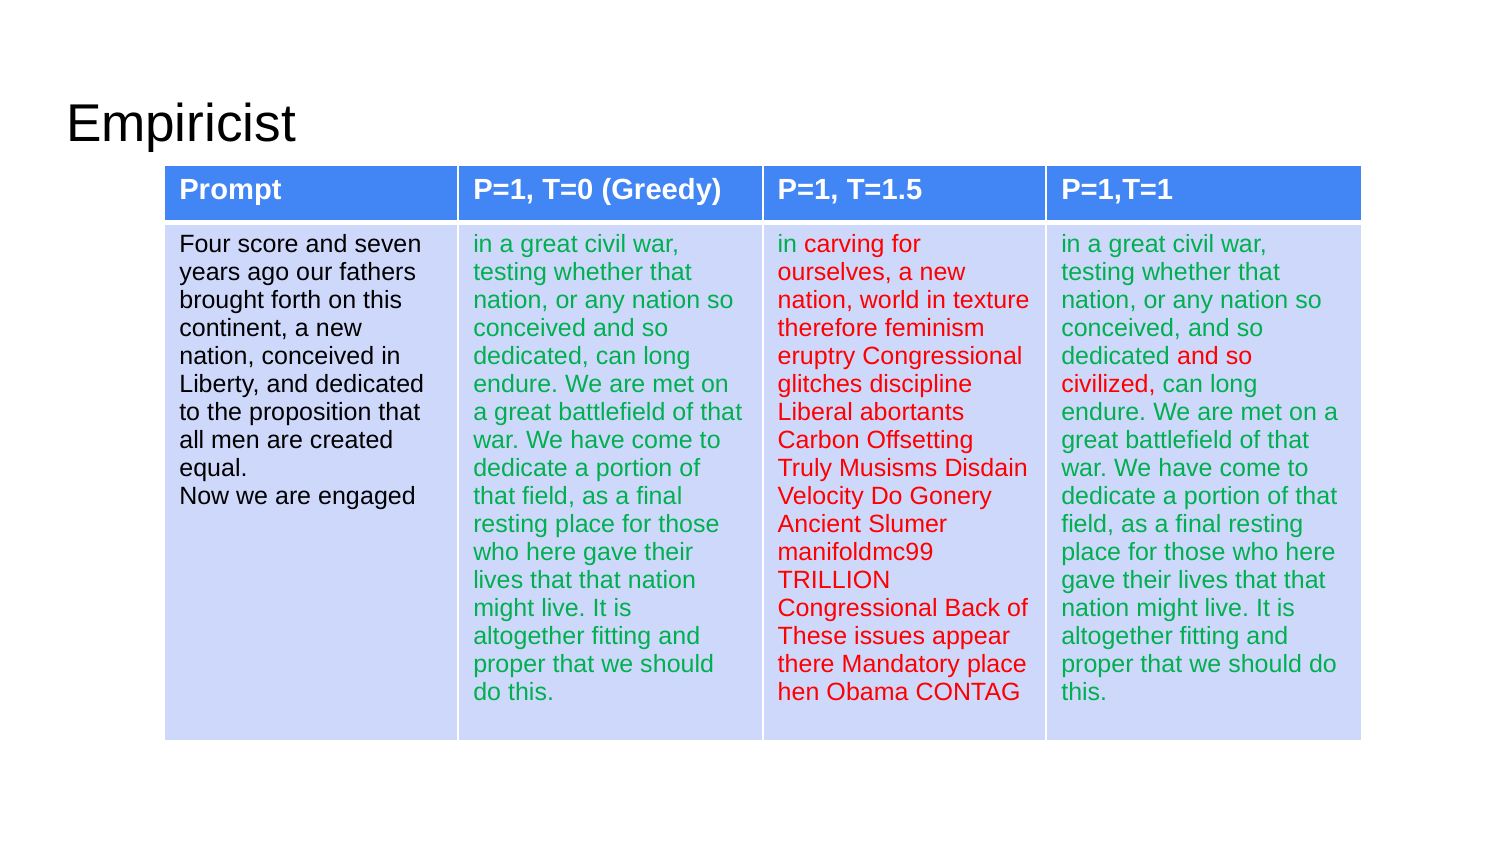

# Empiricist
| Prompt | P=1, T=0 (Greedy) | P=1, T=1.5 | P=1,T=1 |
| --- | --- | --- | --- |
| Four score and seven years ago our fathers brought forth on this continent, a new nation, conceived in Liberty, and dedicated to the proposition that all men are created equal. Now we are engaged | in a great civil war, testing whether that nation, or any nation so conceived and so dedicated, can long endure. We are met on a great battlefield of that war. We have come to dedicate a portion of that field, as a final resting place for those who here gave their lives that that nation might live. It is altogether fitting and proper that we should do this. | in carving for ourselves, a new nation, world in texture therefore feminism eruptry Congressional glitches discipline Liberal abortants Carbon Offsetting Truly Musisms Disdain Velocity Do Gonery Ancient Slumer manifoldmc99 TRILLION Congressional Back of These issues appear there Mandatory place hen Obama CONTAG | in a great civil war, testing whether that nation, or any nation so conceived, and so dedicated and so civilized, can long endure. We are met on a great battlefield of that war. We have come to dedicate a portion of that field, as a final resting place for those who here gave their lives that that nation might live. It is altogether fitting and proper that we should do this. |